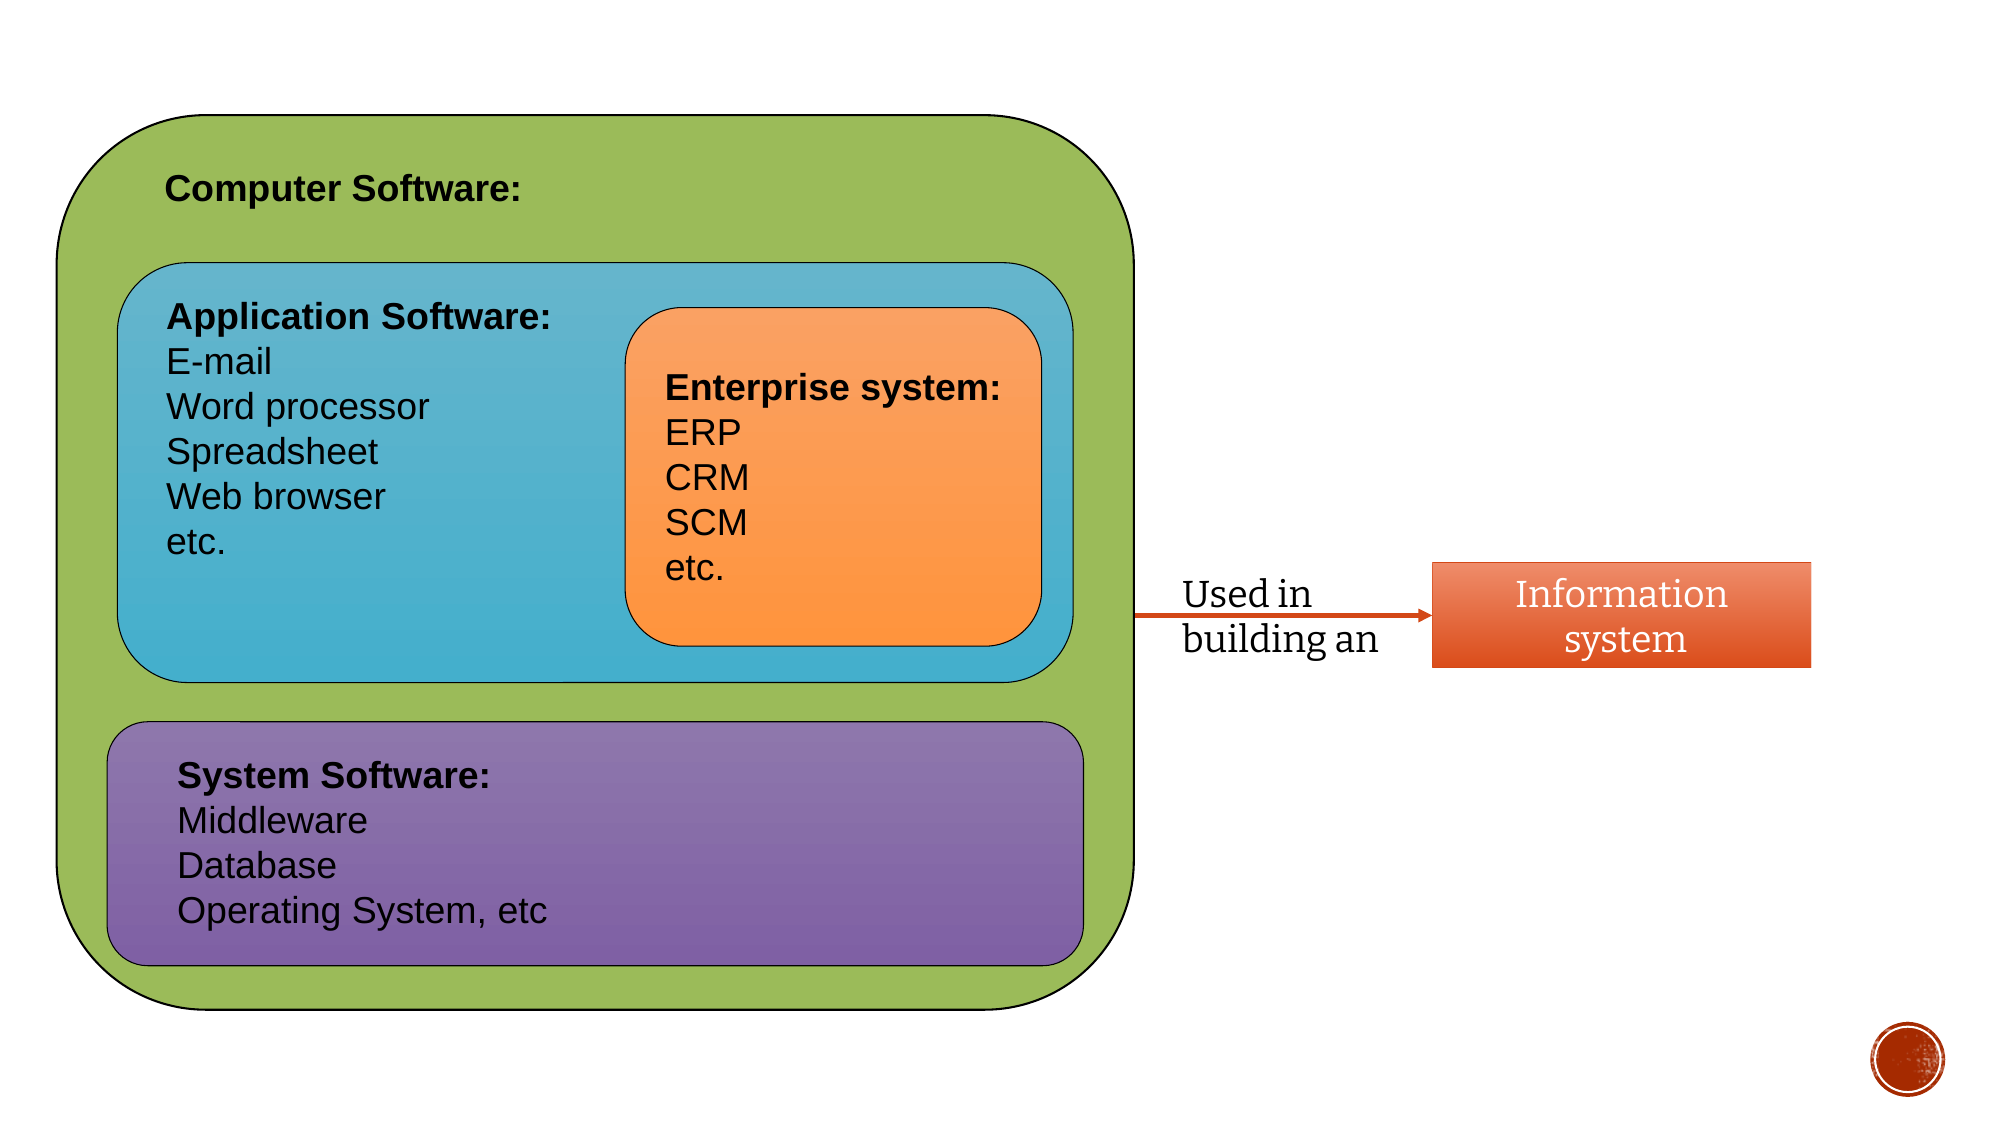

Computer Software:

Application Software:
E-mail
Word processor
Spreadsheet
Web browser
etc.

Enterprise system:
ERP
CRM
SCM
etc.

System Software:
Middleware
Database
Operating System, etc
Used in
building an
Information
 system